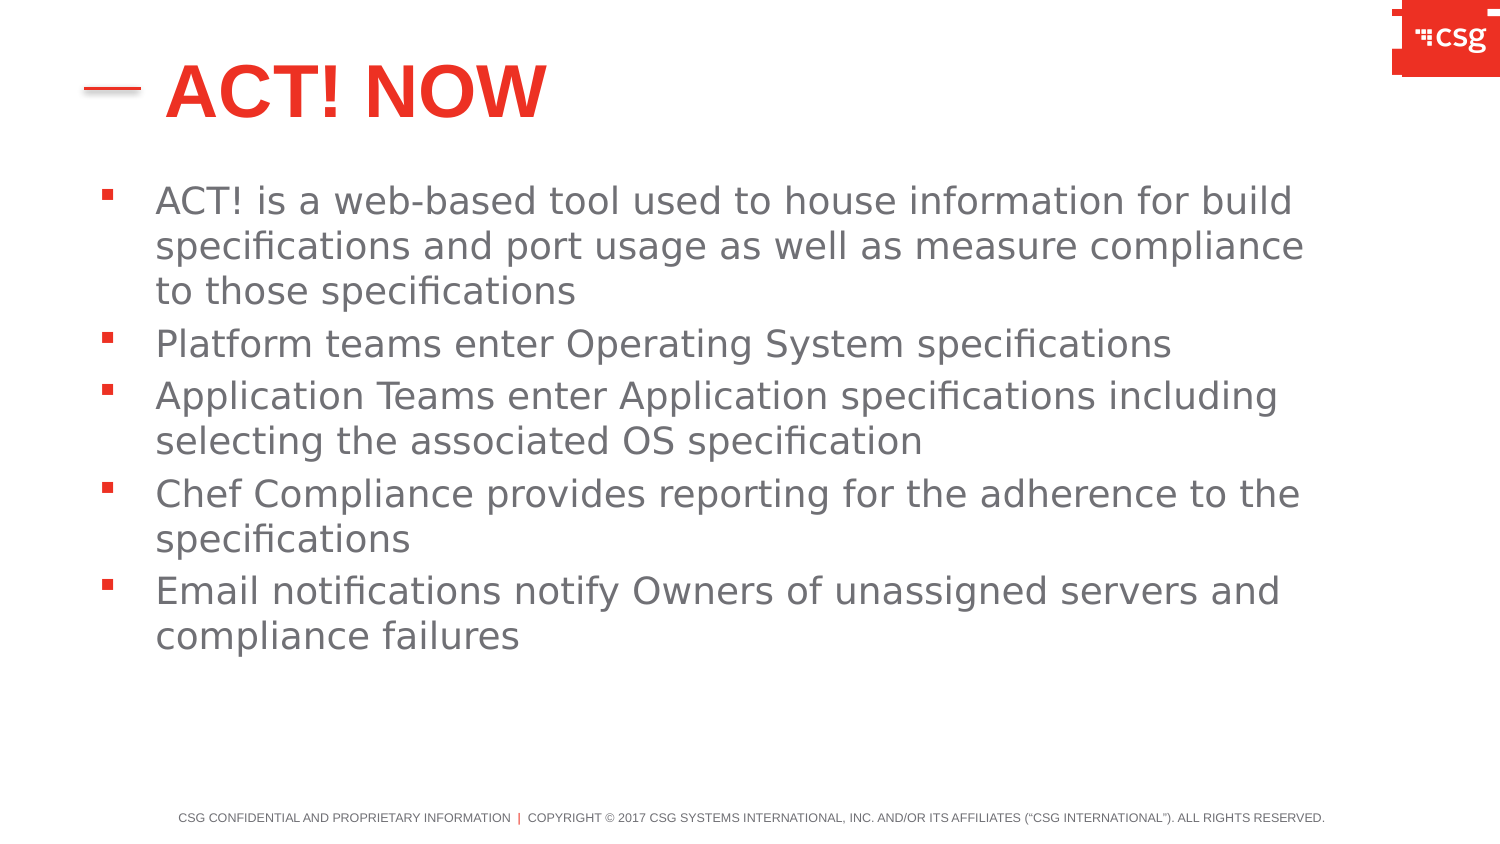

Act! Now
ACT! is a web-based tool used to house information for build specifications and port usage as well as measure compliance to those specifications
Platform teams enter Operating System specifications
Application Teams enter Application specifications including selecting the associated OS specification
Chef Compliance provides reporting for the adherence to the specifications
Email notifications notify Owners of unassigned servers and compliance failures